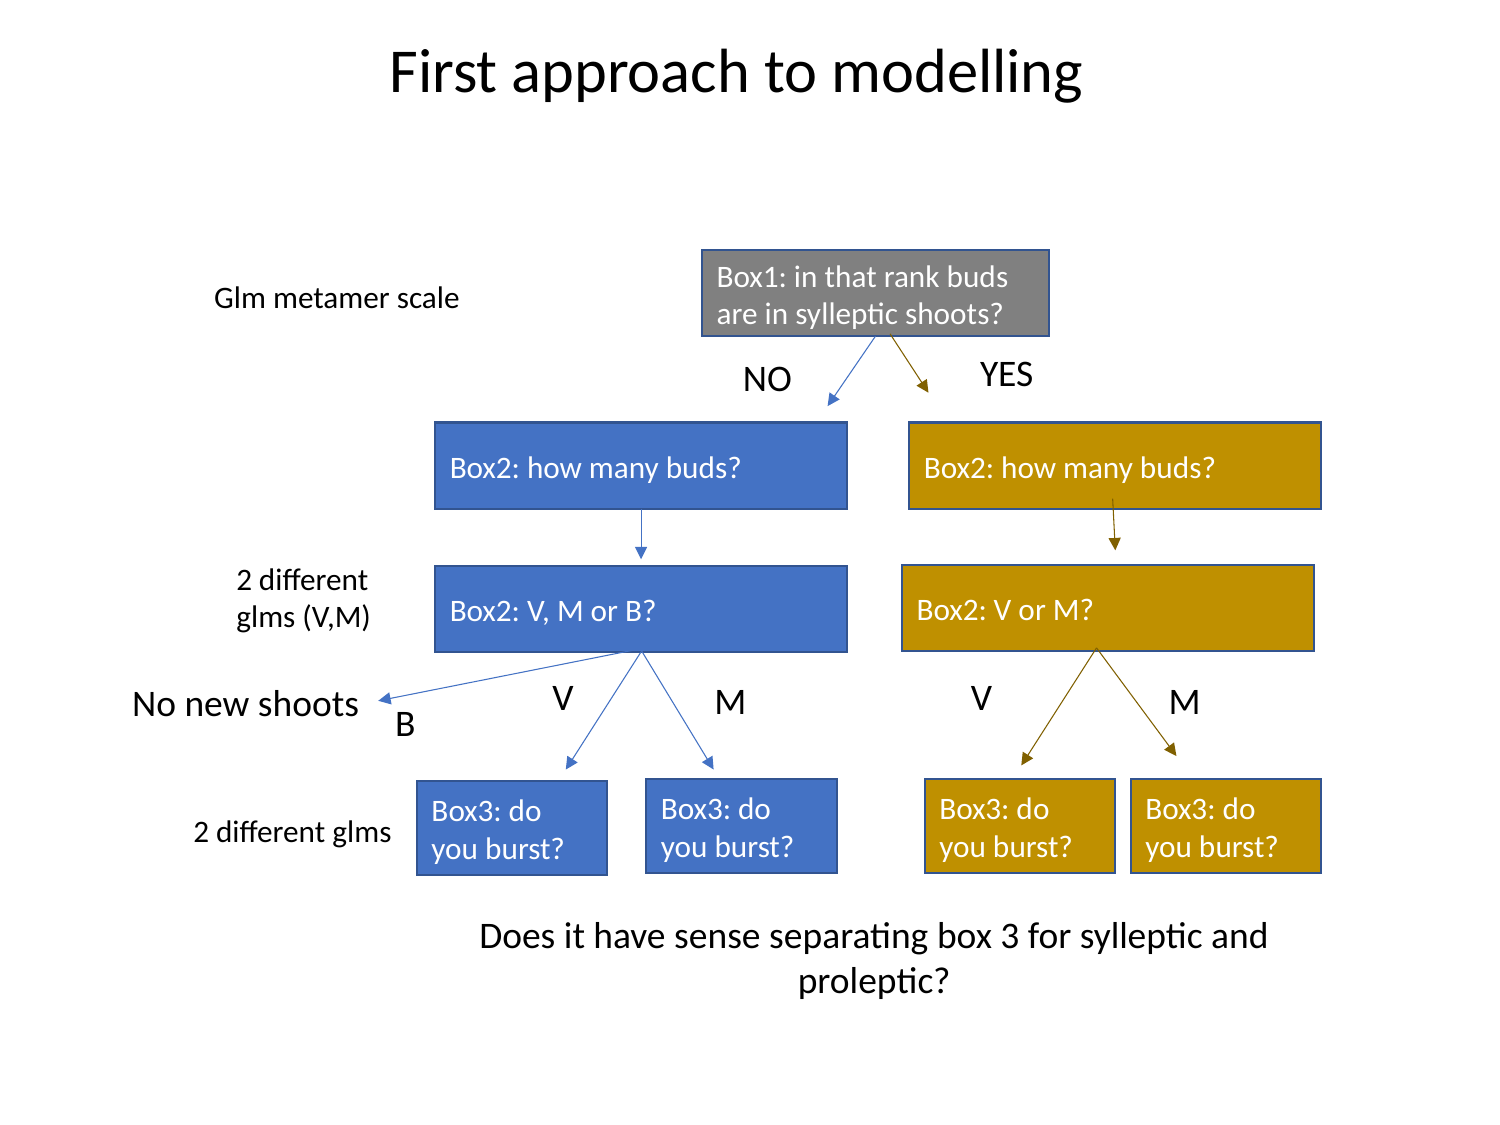

First approach to modelling
Box1: in that rank buds are in sylleptic shoots?
Glm metamer scale
YES
NO
Box2: how many buds?
2 different glms (V,M)
Box3: do you burst?
2 different glms
Box2: how many buds?
Box2: V or M?
Box2: V, M or B?
V
V
M
M
Box3: do you burst?
Box3: do you burst?
Box3: do you burst?
No new shoots
B
Does it have sense separating box 3 for sylleptic and proleptic?